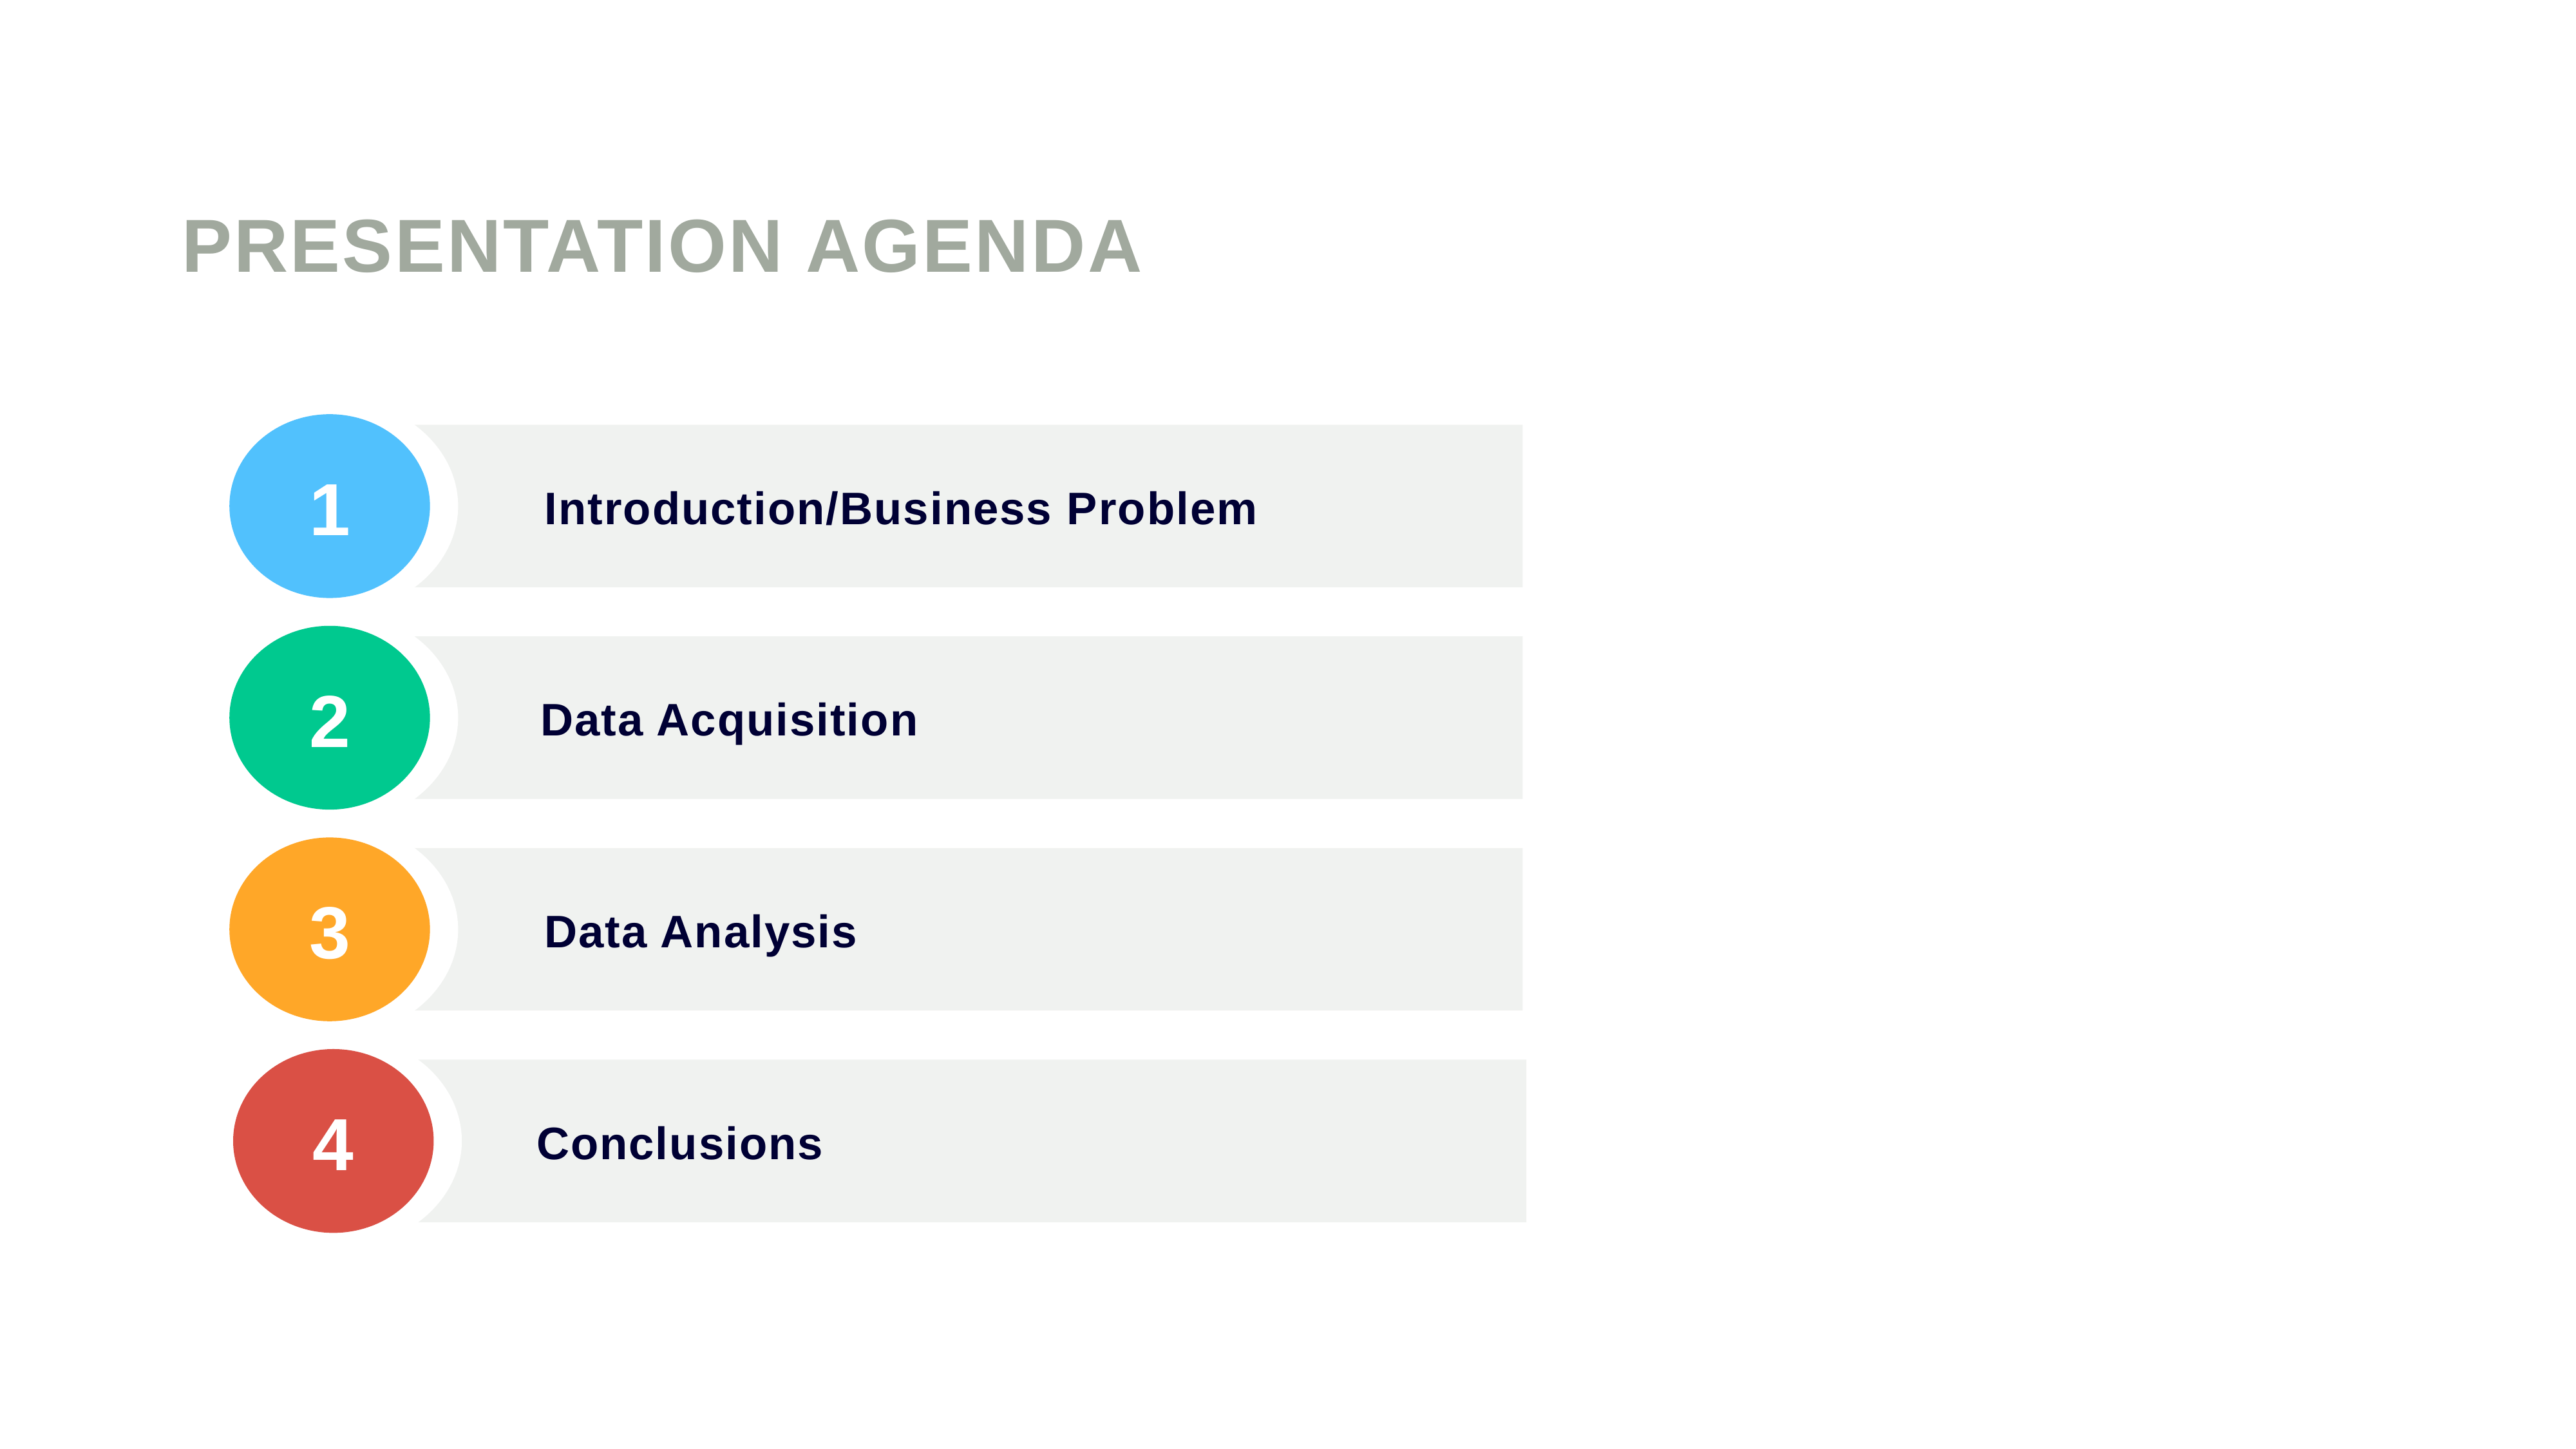

PRESENTATION AGENDA

1

Introduction/Business Problem

2

Data Acquisition

3

Data Analysis

4

Conclusions